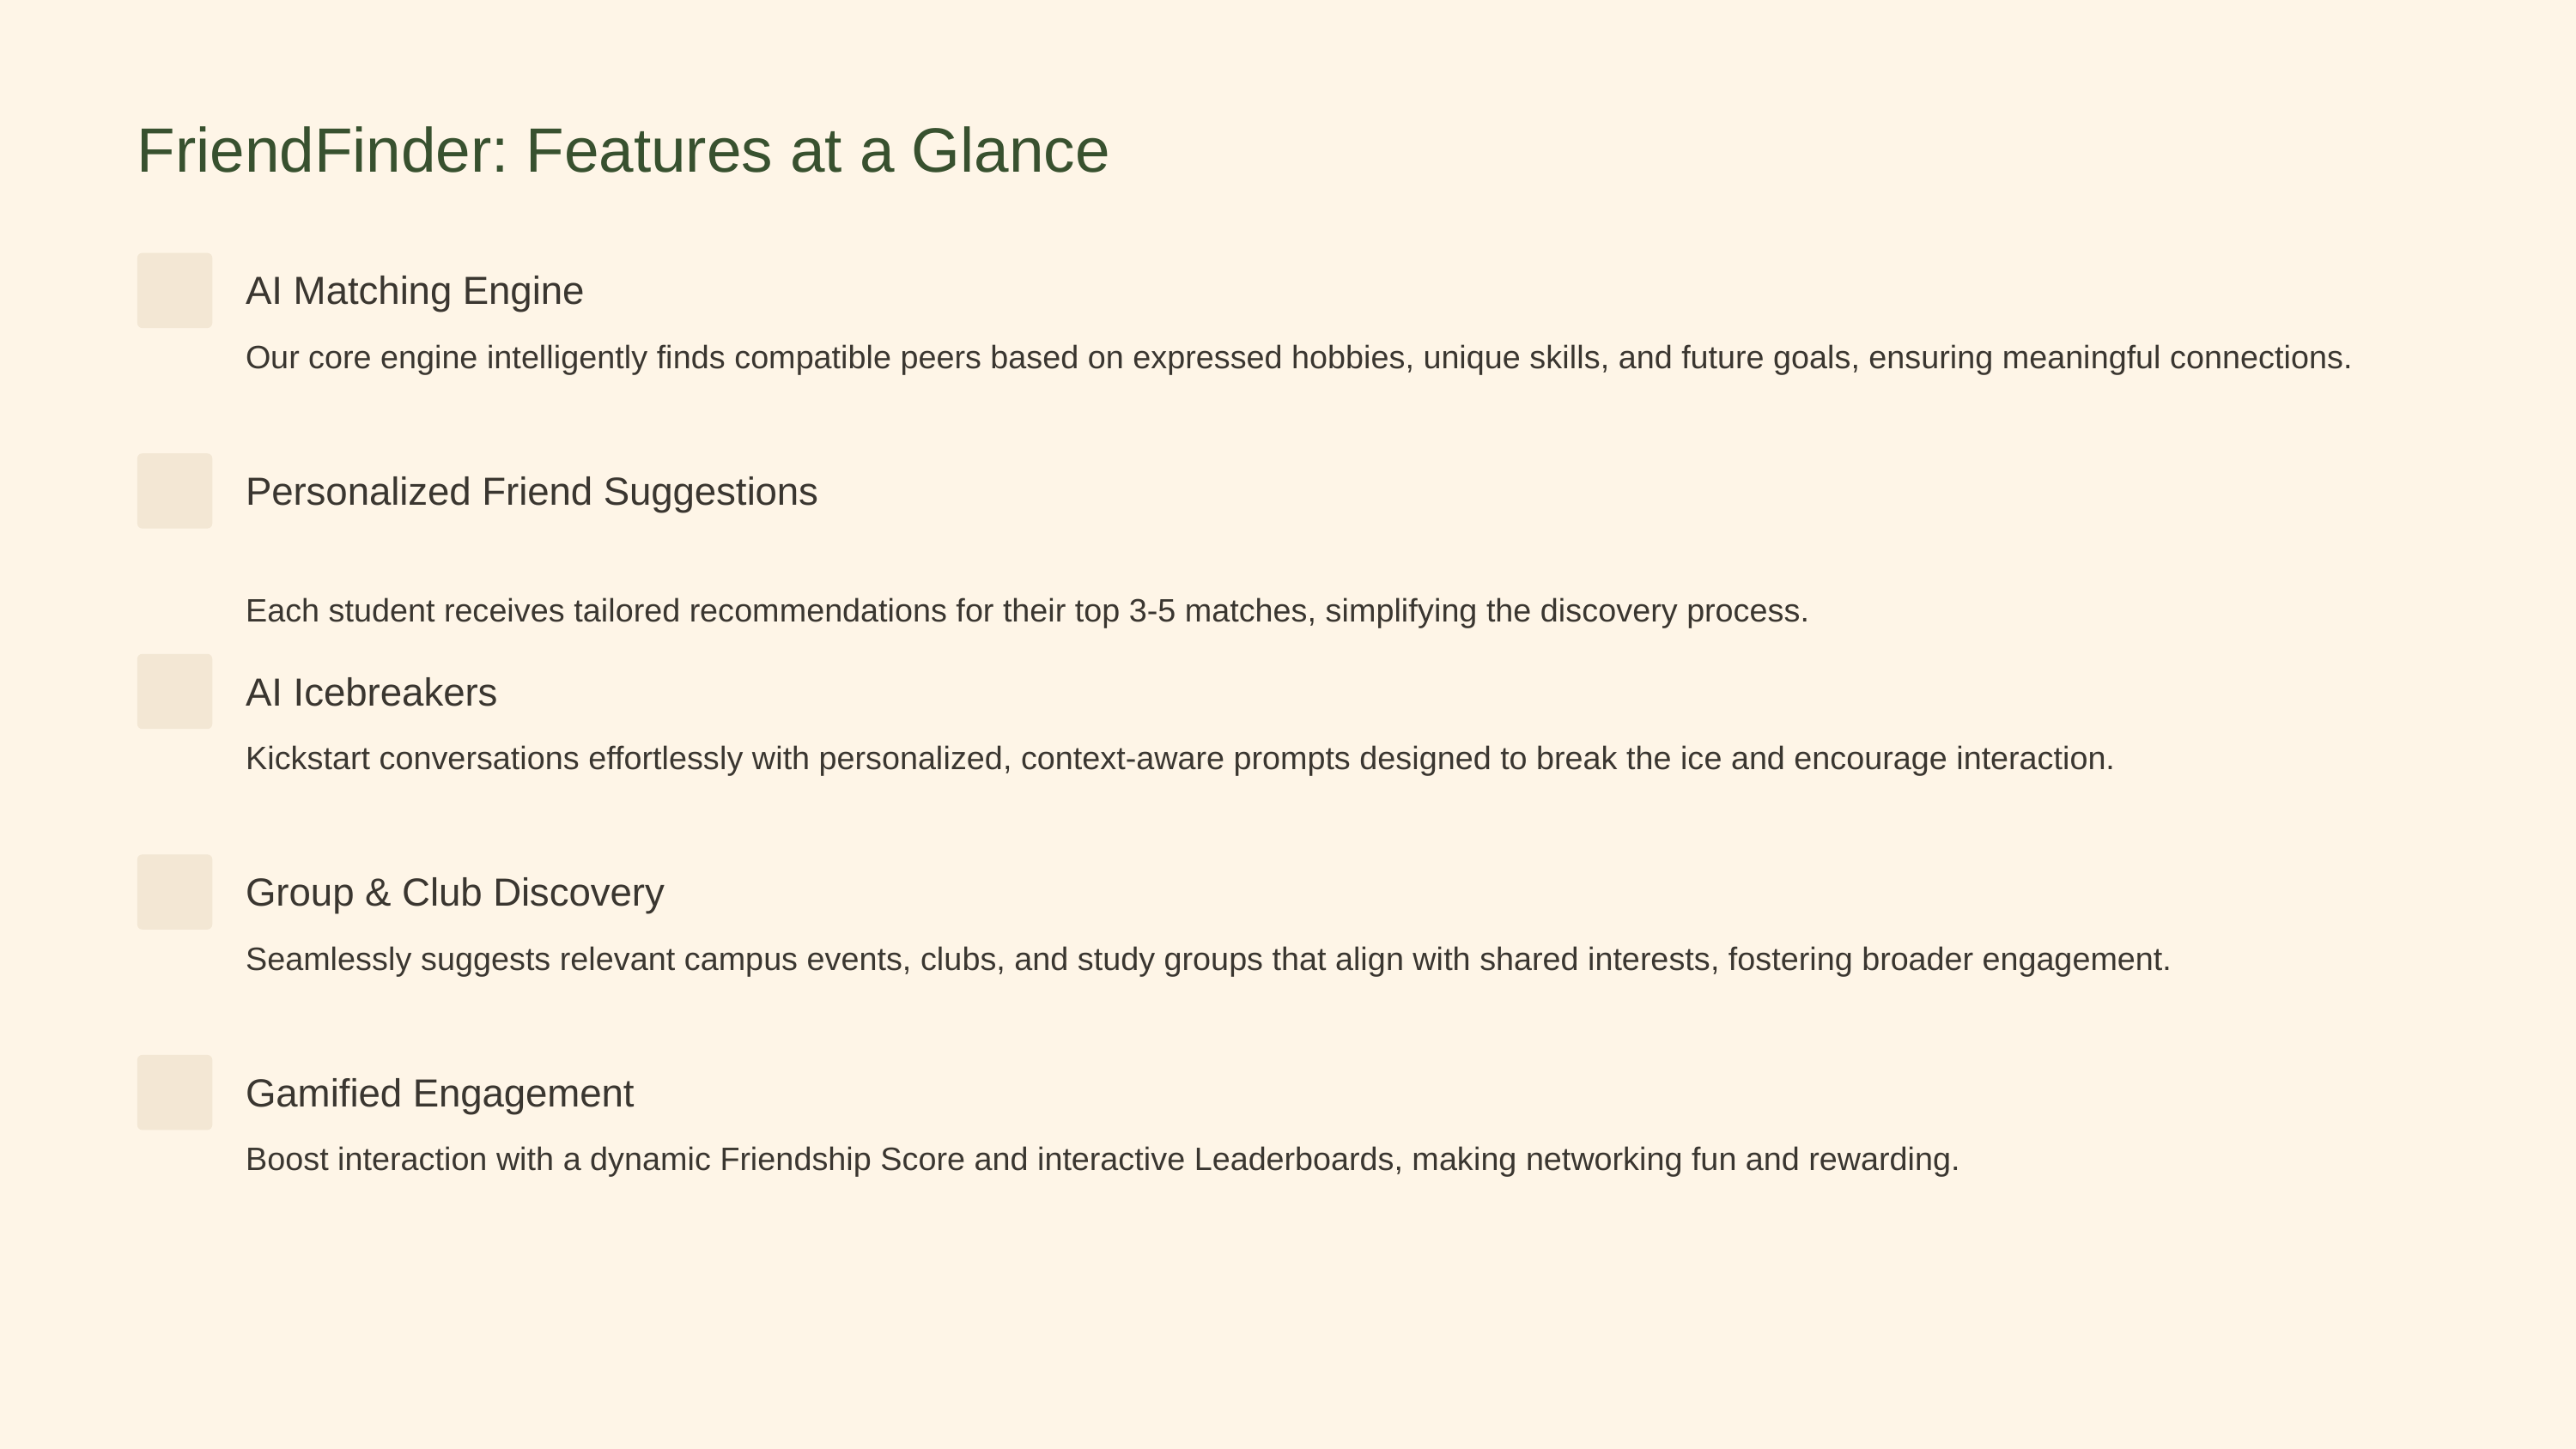

FriendFinder: Features at a Glance

AI Matching Engine
Our core engine intelligently finds compatible peers based on expressed hobbies, unique skills, and future goals, ensuring meaningful connections.

Personalized Friend Suggestions

Each student receives tailored recommendations for their top 3-5 matches, simplifying the discovery process.

AI Icebreakers
Kickstart conversations effortlessly with personalized, context-aware prompts designed to break the ice and encourage interaction.

Group & Club Discovery
Seamlessly suggests relevant campus events, clubs, and study groups that align with shared interests, fostering broader engagement.

Gamified Engagement
Boost interaction with a dynamic Friendship Score and interactive Leaderboards, making networking fun and rewarding.